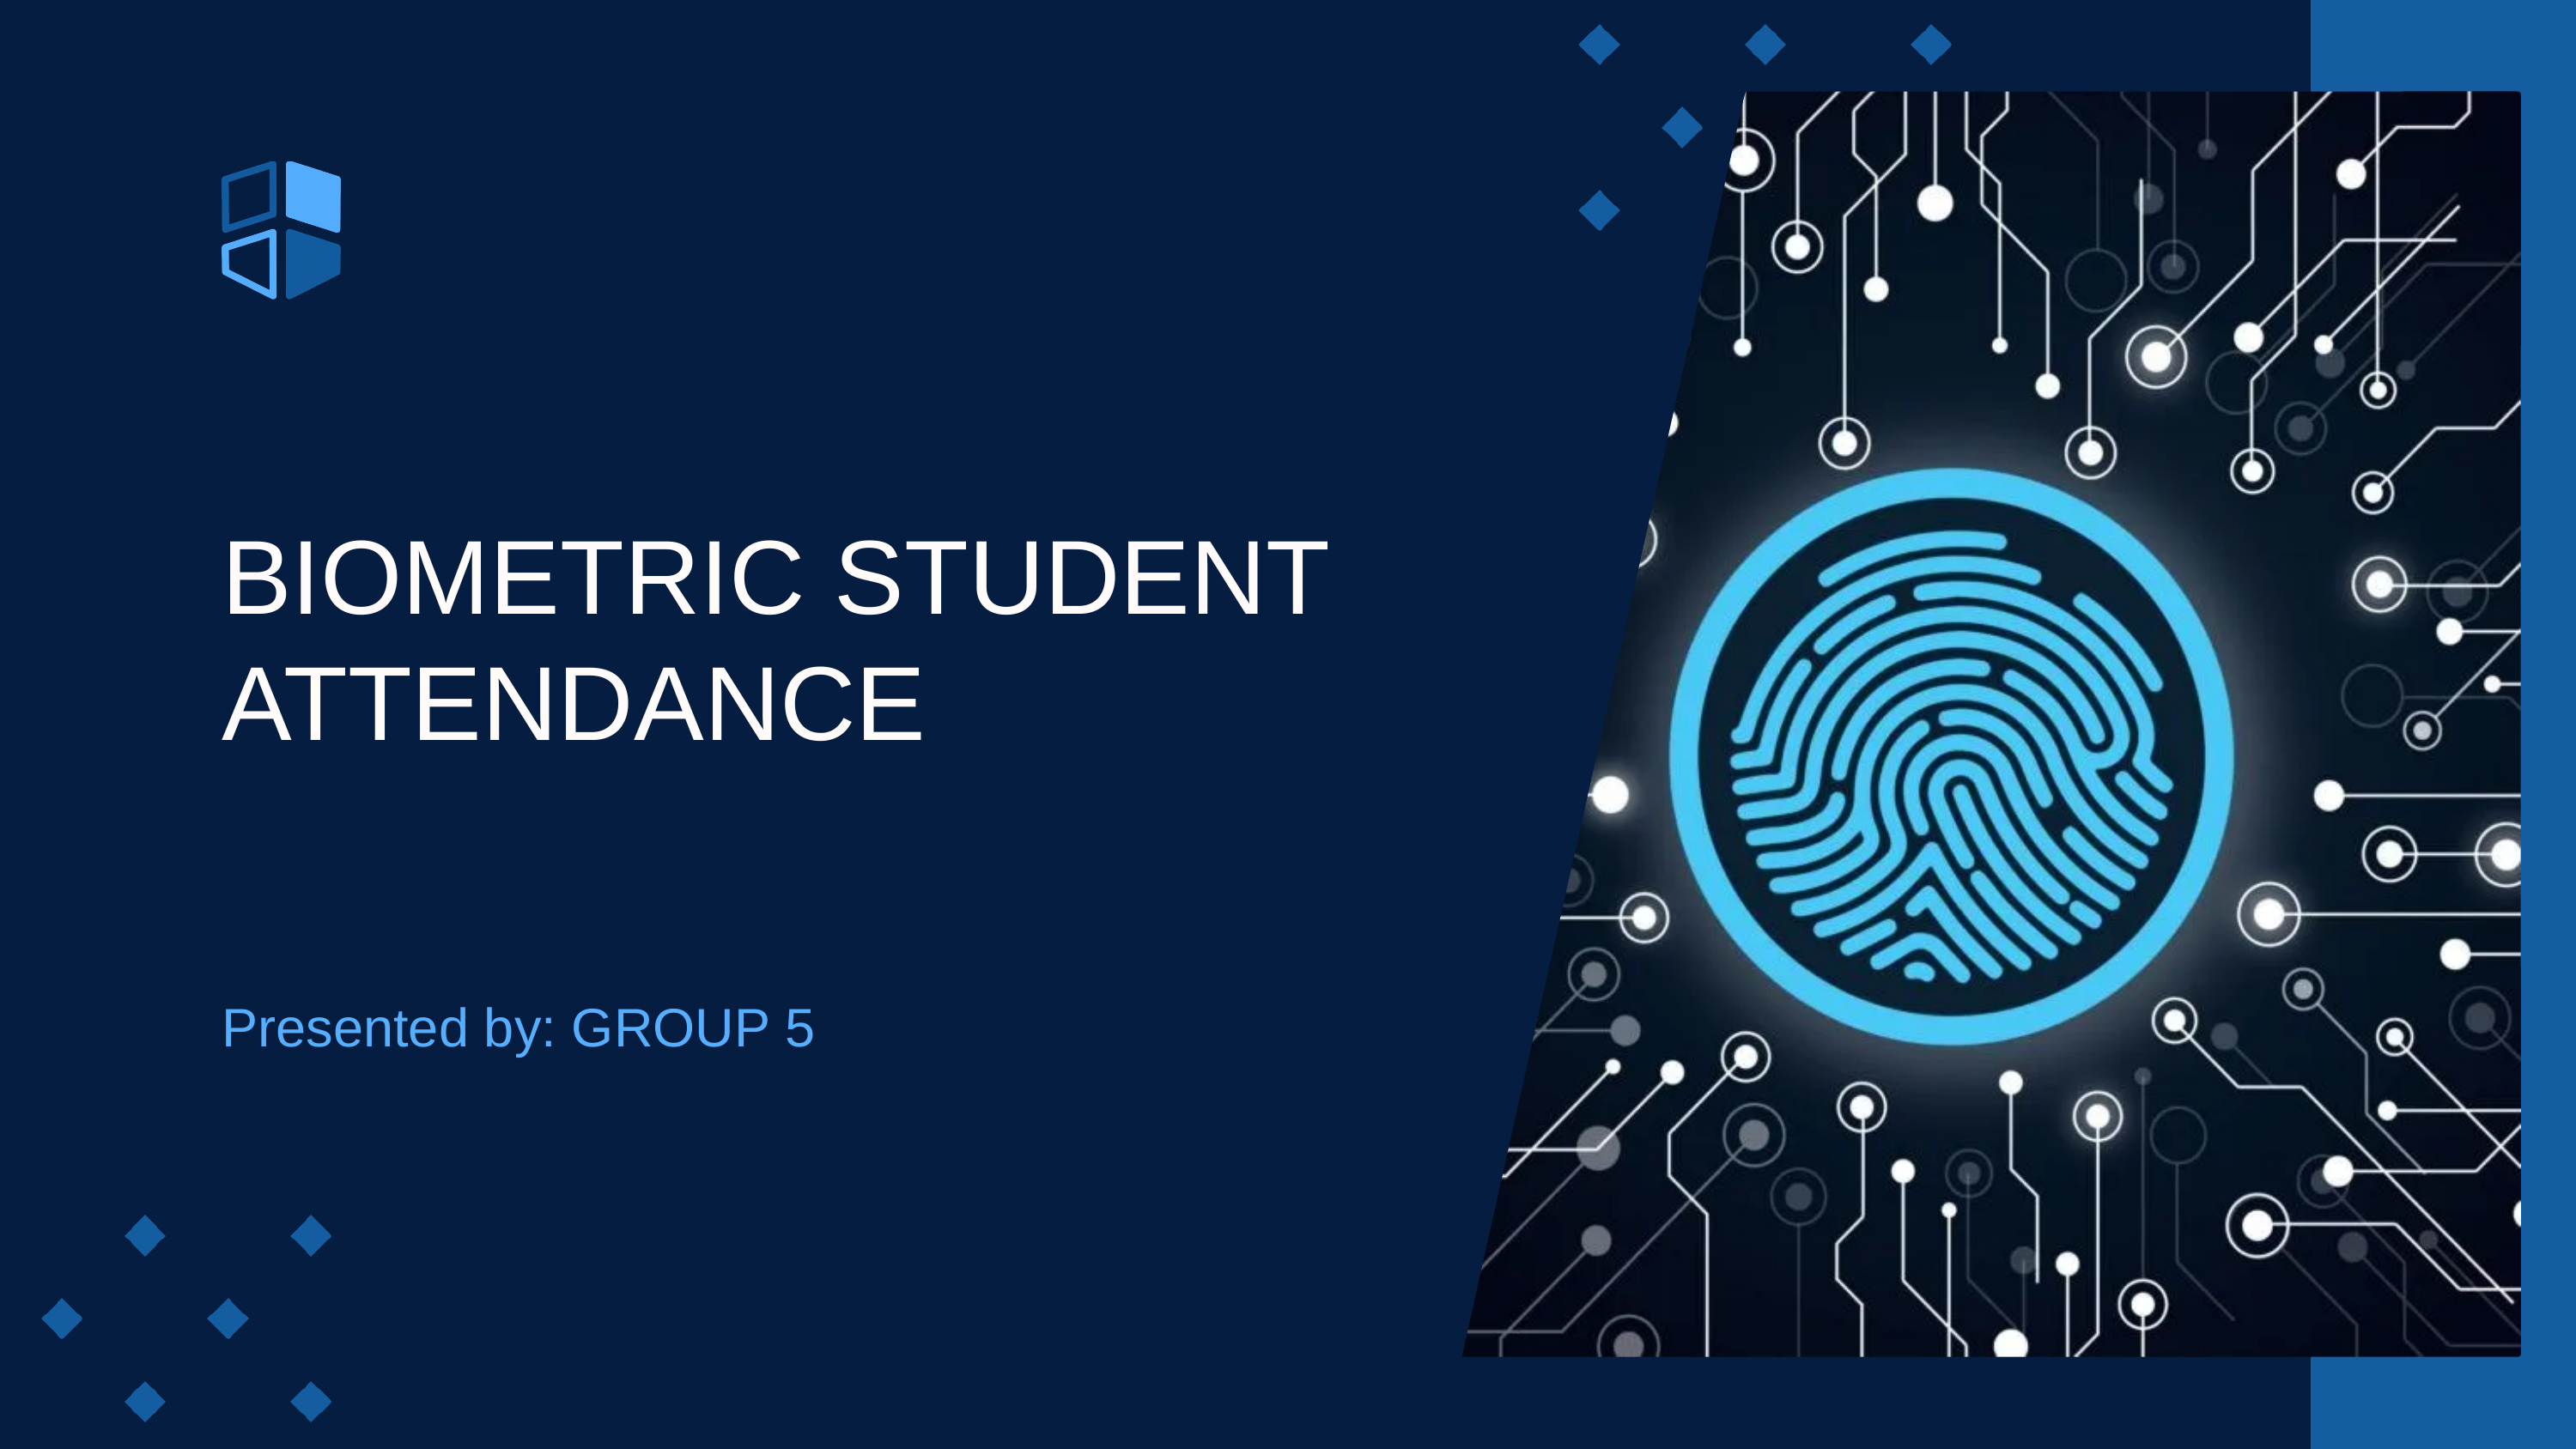

BIOMETRIC STUDENT ATTENDANCE
Presented by: GROUP 5